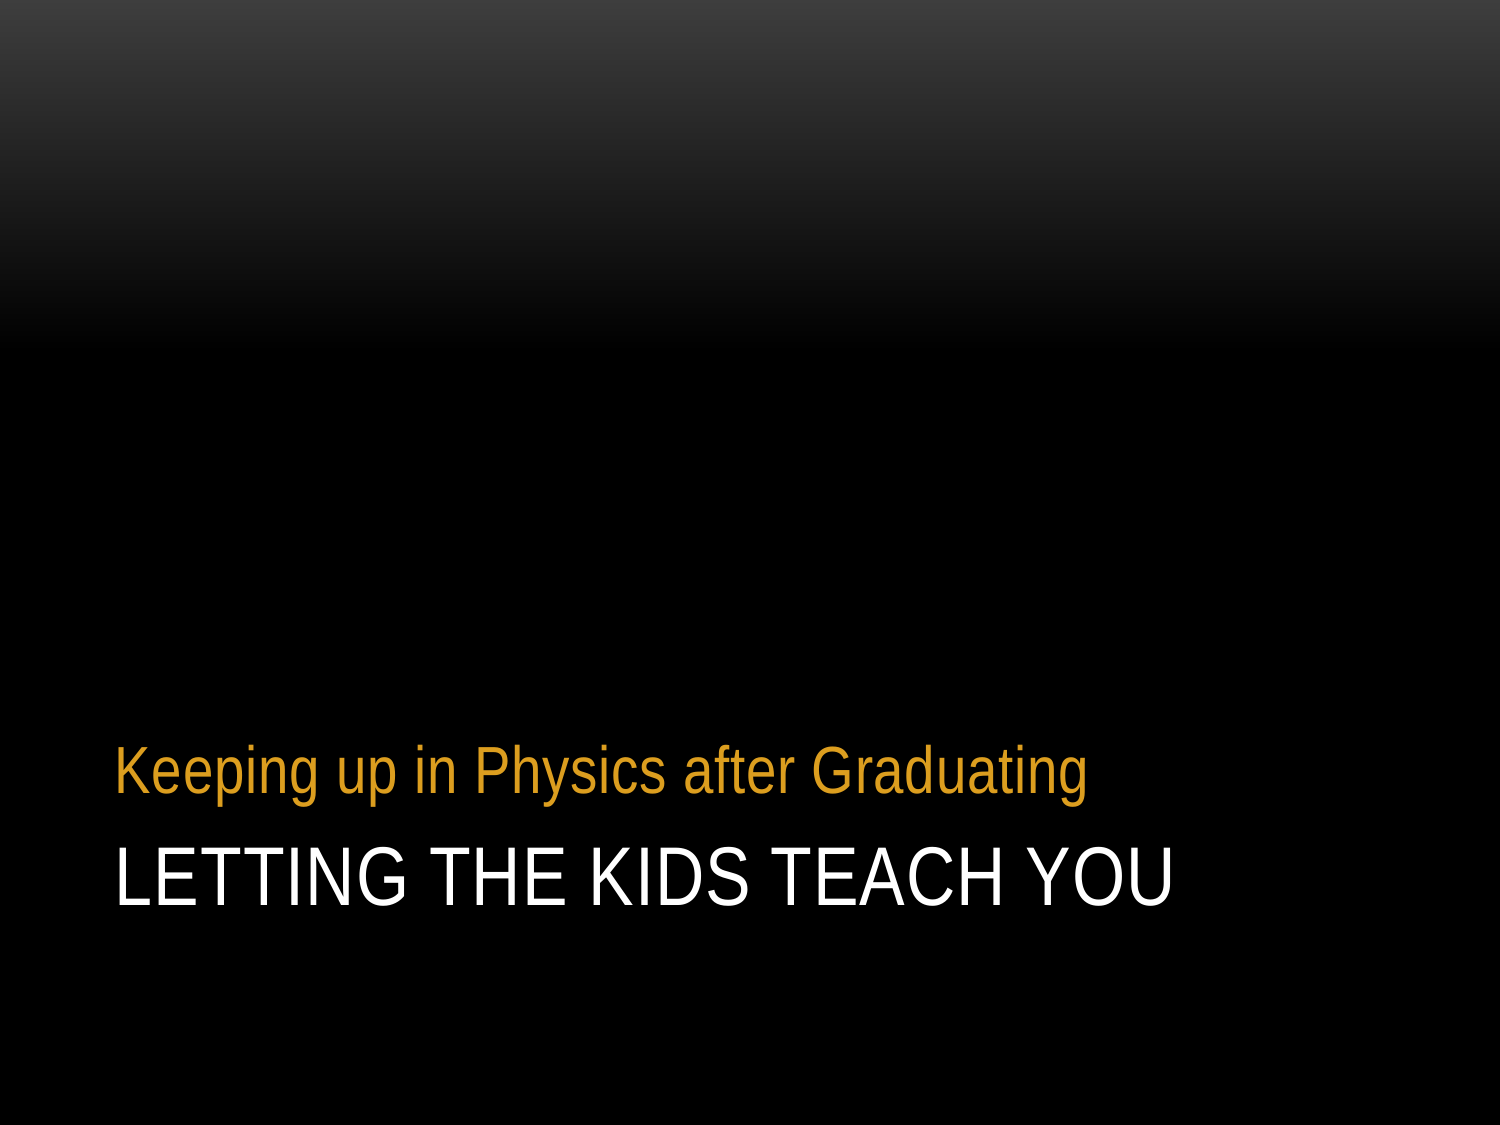

Keeping up in Physics after Graduating
# Letting the kids teach you